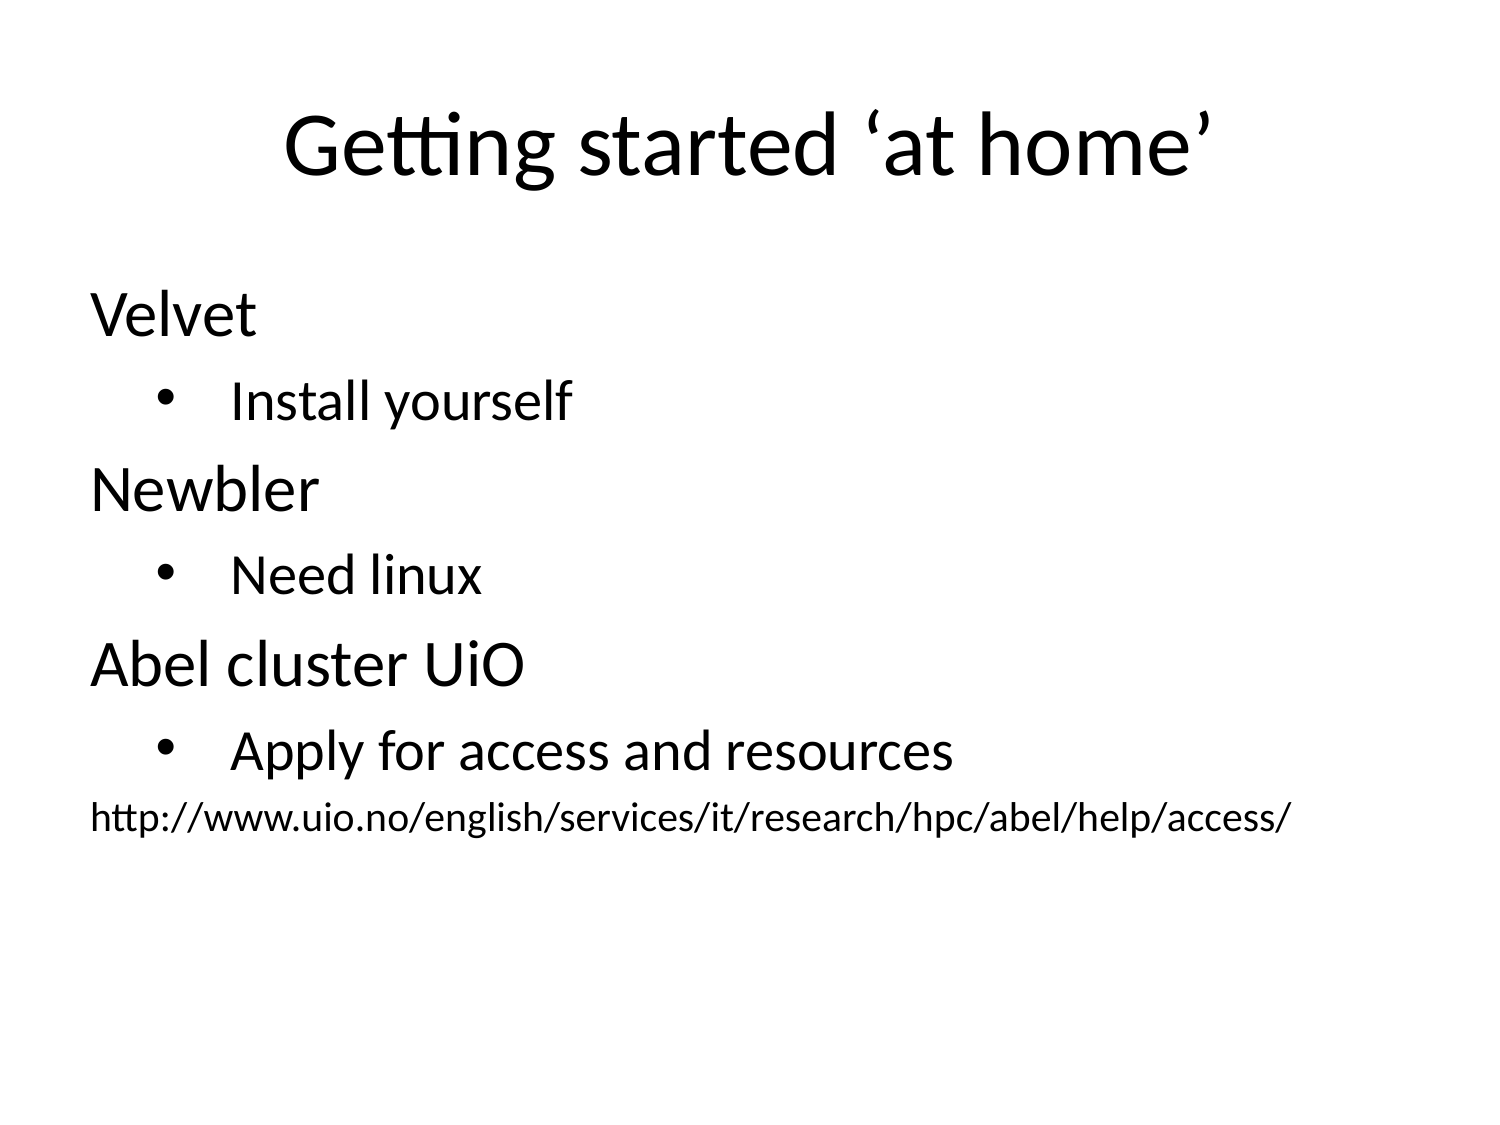

# Getting started ‘at home’
Velvet
Install yourself
Newbler
Need linux
Abel cluster UiO
Apply for access and resources
http://www.uio.no/english/services/it/research/hpc/abel/help/access/